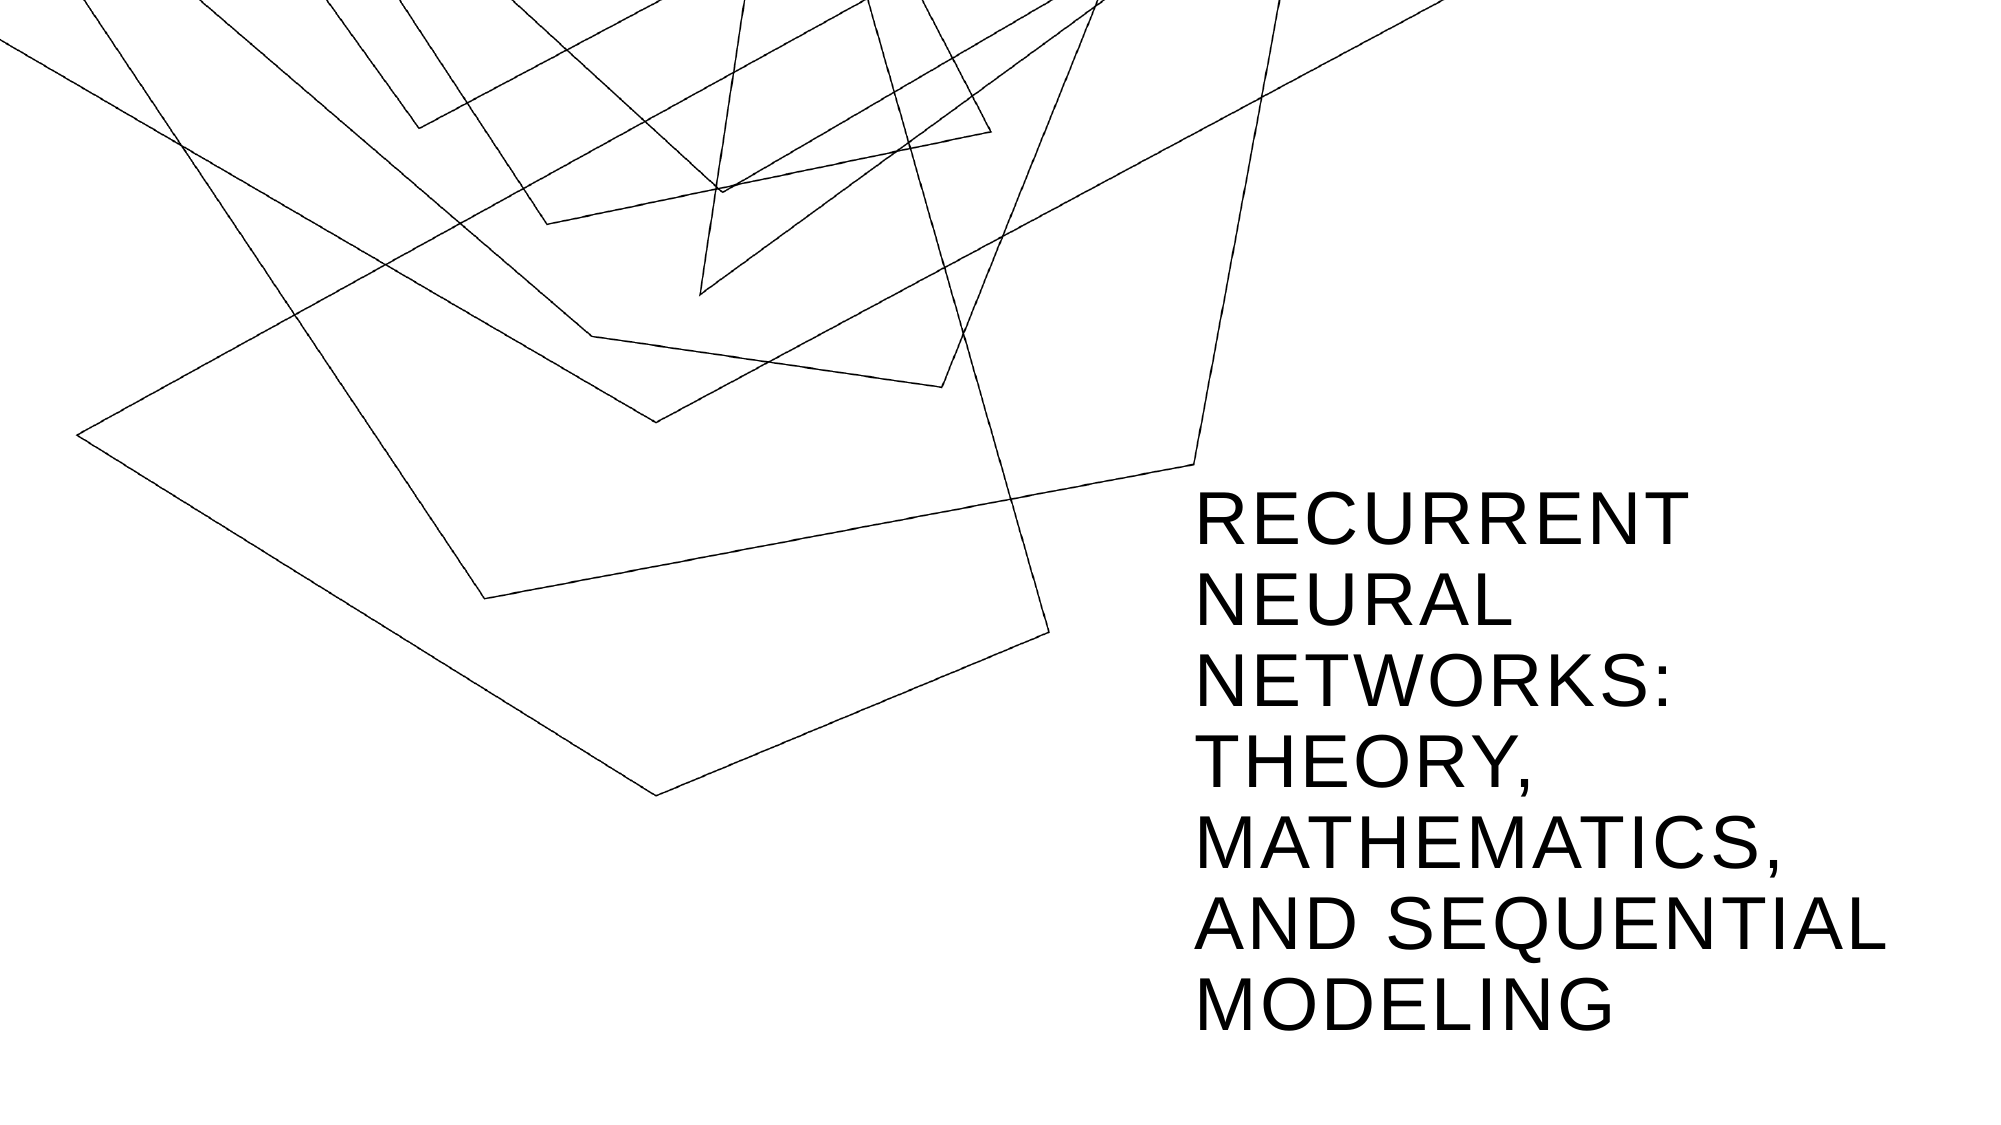

# Recurrent Neural Networks: Theory, Mathematics, and Sequential Modeling